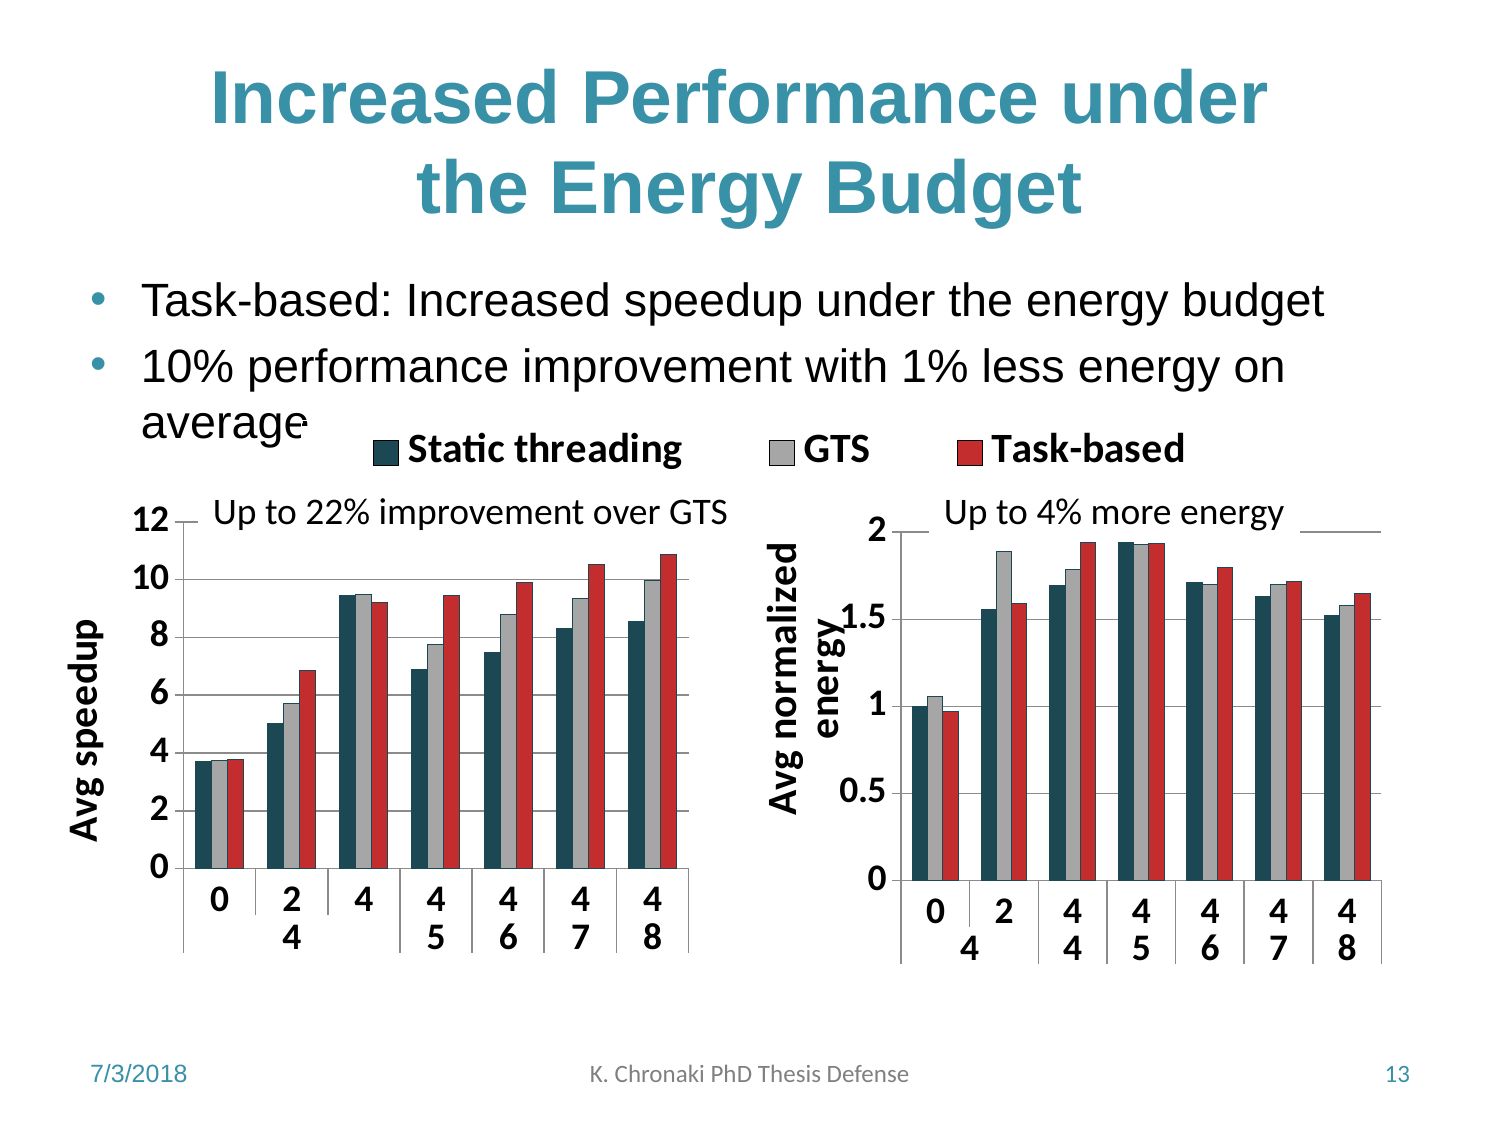

# Increased Performance under the Energy Budget
Task-based: Increased speedup under the energy budget
10% performance improvement with 1% less energy on average

[unsupported chart]

Up to 22% improvement over GTS
Up to 4% more energy

### Chart

| Category | Static threading | GTS | Task-based |
|---|---|---|---|
| 0 | 3.7146446692562827 | 3.730961482628961 | 3.774637299649819 |
| 2 | 5.036858740967022 | 5.730628677523203 | 6.855908033851343 |
| 4 | 9.460437346376562 | 9.484897132004217 | 9.200897609215929 |
| 4 | 6.8820852372424275 | 7.758566074914479 | 9.461002859263214 |
| 4 | 7.464902029876702 | 8.792237192820666 | 9.896240270773804 |
| 4 | 8.318009073868295 | 9.334535124839089 | 10.512914287744502 |
| 4 | 8.568765149167476 | 9.958970872772841 | 10.872603045422444 |

### Chart

| Category | Static threading | GTS | Task-based |
|---|---|---|---|
| 0 | 1.0 | 1.055309782818319 | 0.9715421562297095 |
| 2 | 1.5584605160772456 | 1.8918474252378163 | 1.5897564710401975 |
| 4 | 1.6952112108027828 | 1.7855407998444182 | 1.94387070948854 |
| 4 | 1.942932859998592 | 1.932301417769374 | 1.9370044915050557 |
| 4 | 1.7087641067829646 | 1.6974200256156482 | 1.7963568018254554 |
| 4 | 1.633385168555673 | 1.699950335533991 | 1.7182562799578693 |
| 4 | 1.5206385773106583 | 1.5813819188311384 | 1.6472065553065933 |
7/3/2018
K. Chronaki PhD Thesis Defense
13